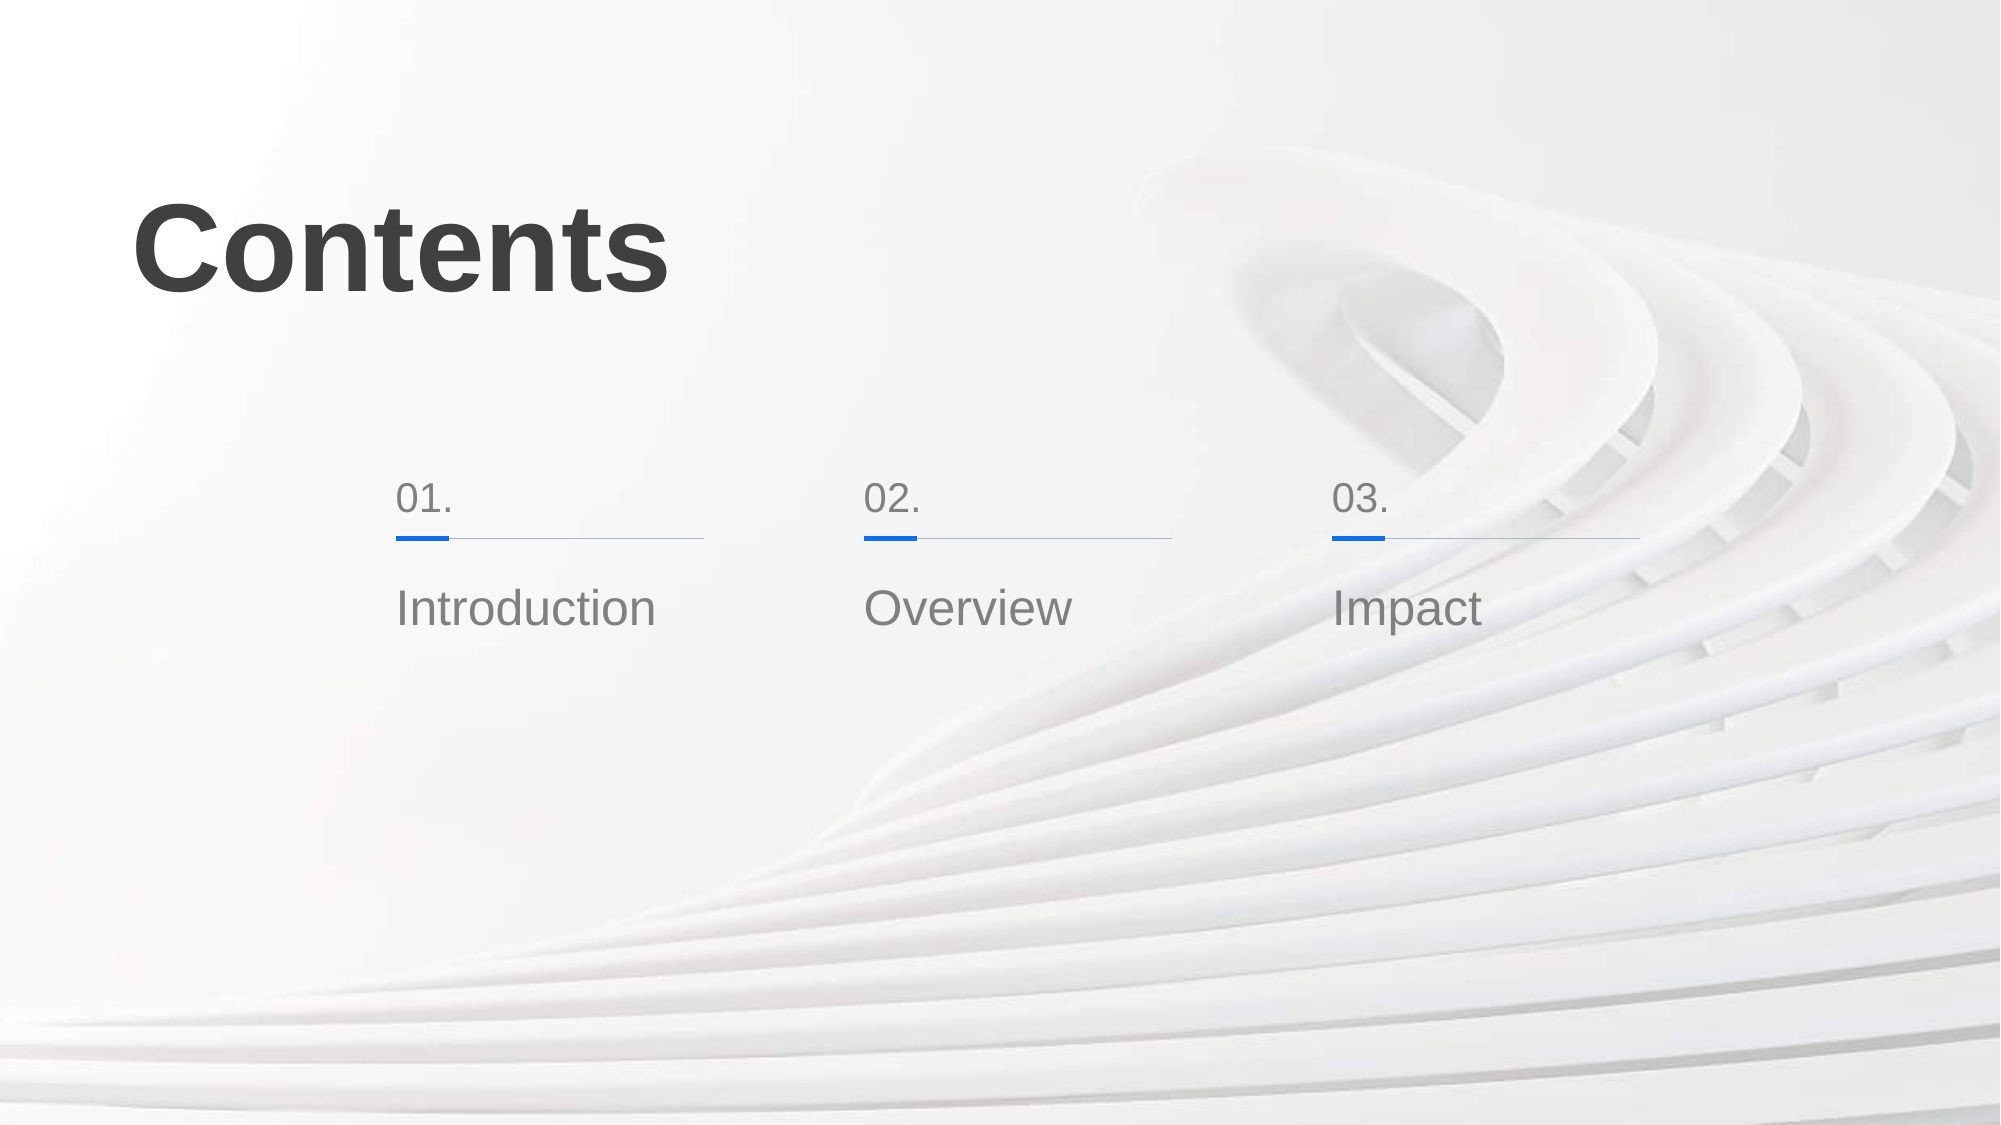

Contents
01.
02.
03.
Introduction
Overview
Impact